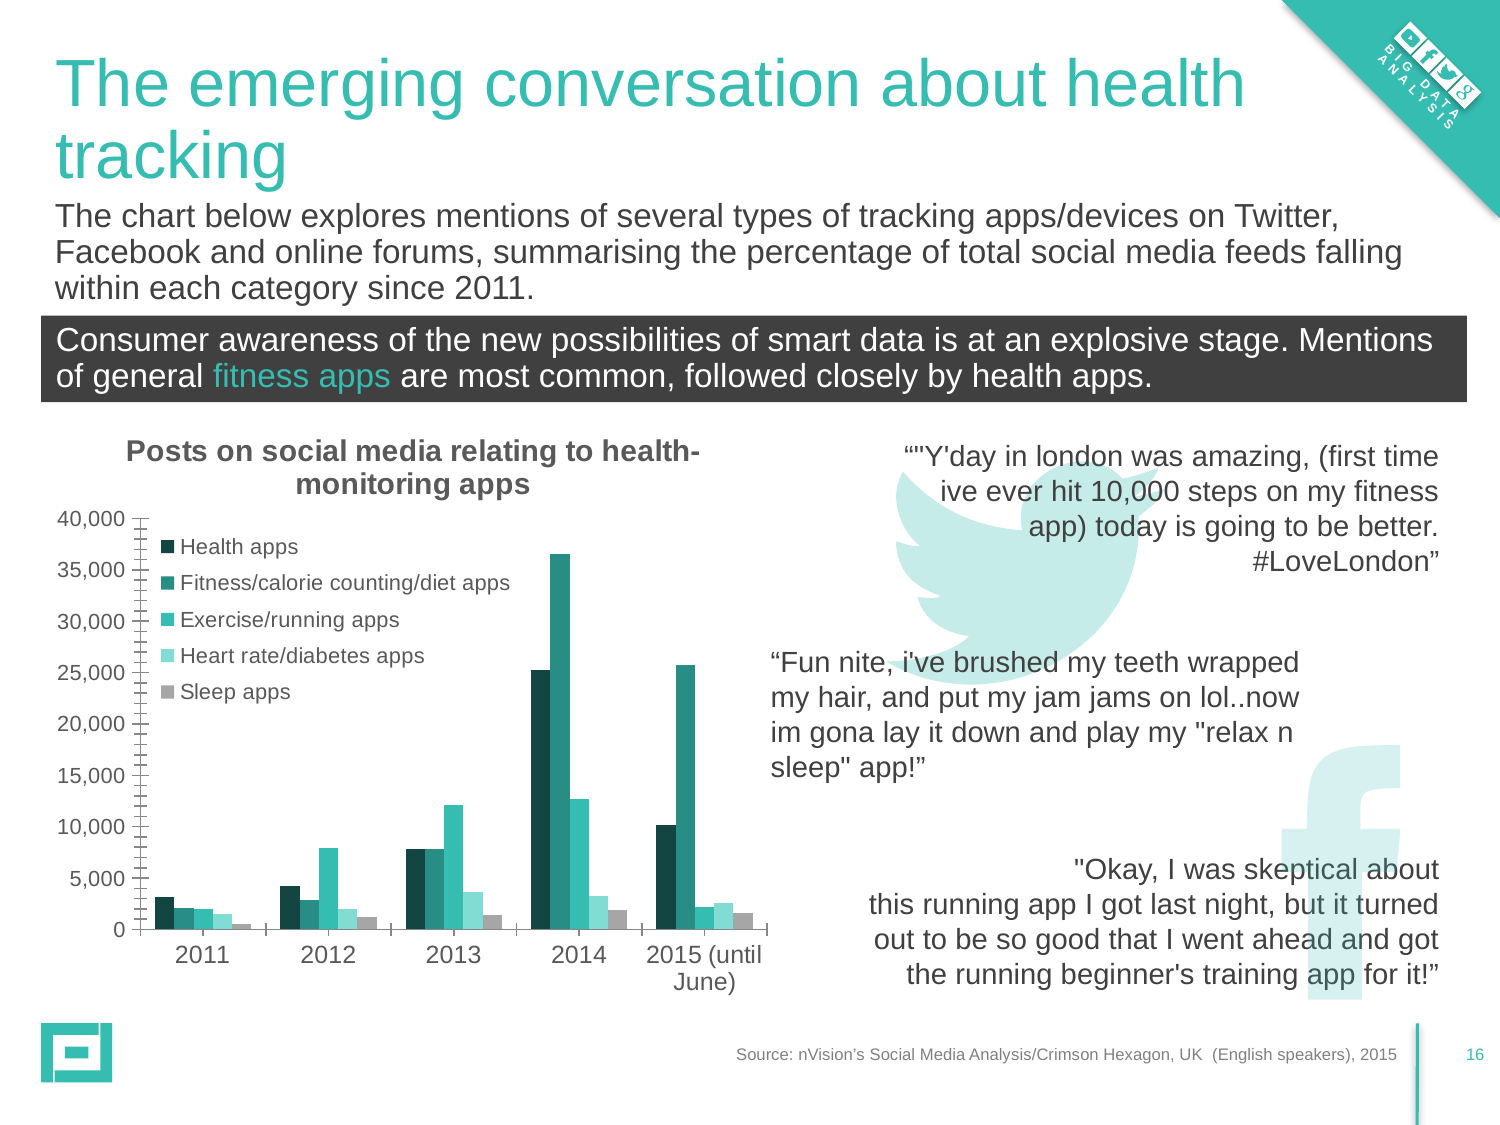

BIG DATA
ANALYSIS
The emerging conversation about health tracking
The chart below explores mentions of several types of tracking apps/devices on Twitter, Facebook and online forums, summarising the percentage of total social media feeds falling within each category since 2011.
Consumer awareness of the new possibilities of smart data is at an explosive stage. Mentions of general fitness apps are most common, followed closely by health apps.

### Chart: Posts on social media relating to health-monitoring apps

| Category | Health apps | Fitness/calorie counting/diet apps | Exercise/running apps | Heart rate/diabetes apps | Sleep apps |
|---|---|---|---|---|---|
| 2011 | 3161.0 | 2045.0 | 1966.0 | 1465.0 | 508.0 |
| 2012 | 4192.0 | 2876.0 | 7932.0 | 1968.0 | 1169.0 |
| 2013 | 7813.0 | 7868.0 | 12089.0 | 3659.0 | 1399.0 |
| 2014 | 25290.0 | 36584.0 | 12659.0 | 3223.0 | 1886.0 |
| 2015 (until June) | 10191.0 | 25740.0 | 2223.0 | 2579.0 | 1591.0 |
“"Y'day in london was amazing, (first time ive ever hit 10,000 steps on my fitness app) today is going to be better. #LoveLondon”

“Fun nite, i've brushed my teeth wrapped my hair, and put my jam jams on lol..now im gona lay it down and play my "relax n sleep" app!”

"Okay, I was skeptical about this running app I got last night, but it turned out to be so good that I went ahead and got the running beginner's training app for it!”
Source: nVision’s Social Media Analysis/Crimson Hexagon, UK  (English speakers), 2015